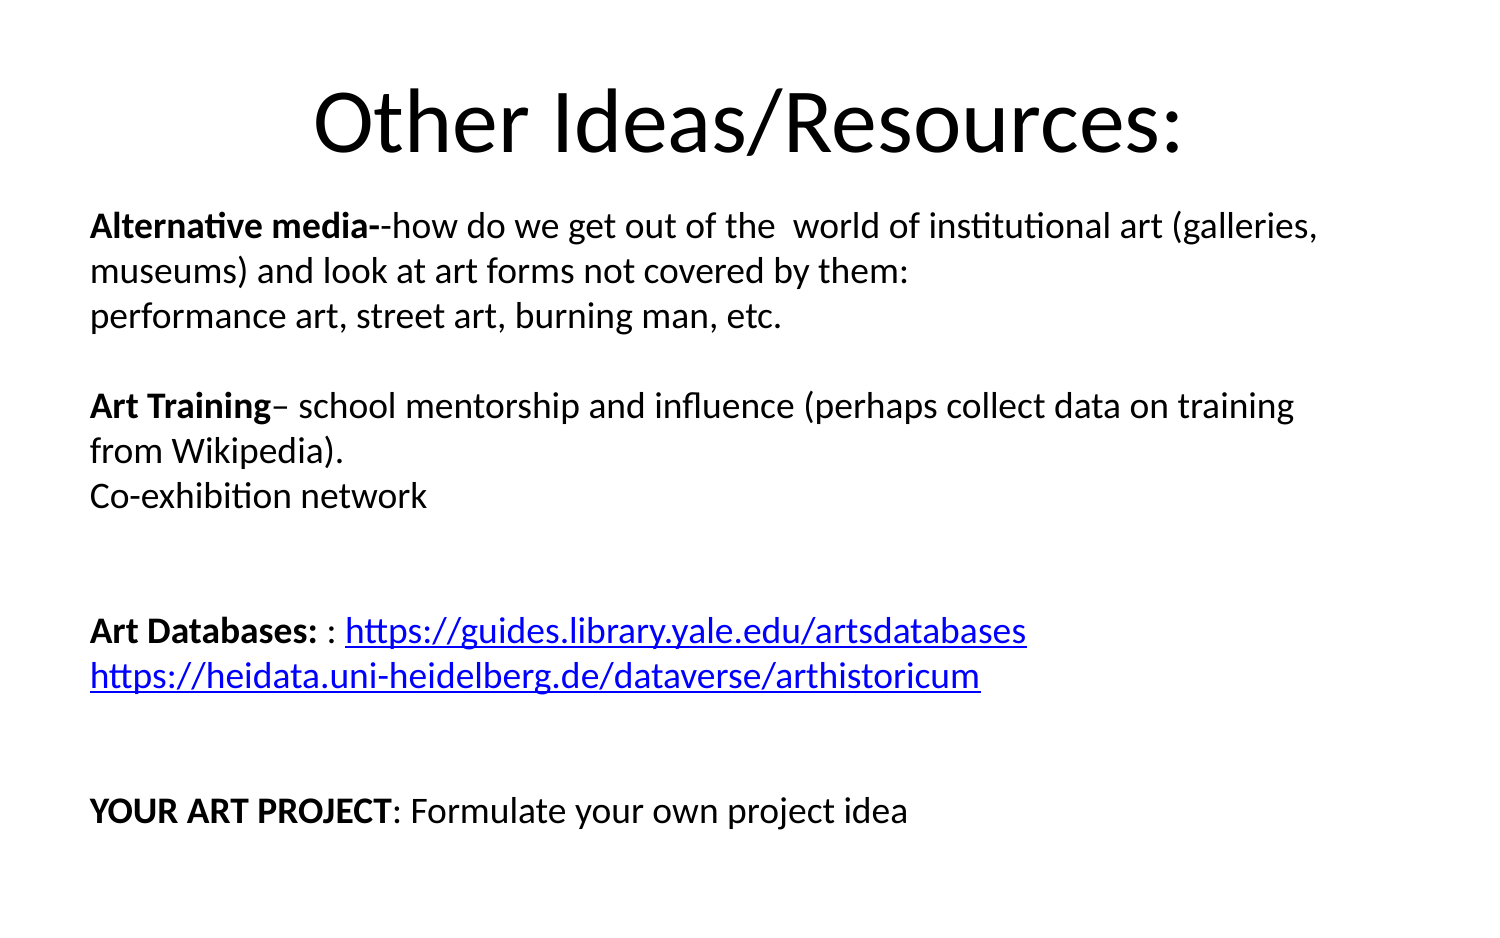

# Other Ideas/Resources:
Alternative media--how do we get out of the  world of institutional art (galleries, museums) and look at art forms not covered by them:
performance art, street art, burning man, etc.

Art Training– school mentorship and influence (perhaps collect data on training from Wikipedia).
Co-exhibition network

Art Databases: : https://guides.library.yale.edu/artsdatabases
https://heidata.uni-heidelberg.de/dataverse/arthistoricum

YOUR ART PROJECT: Formulate your own project idea